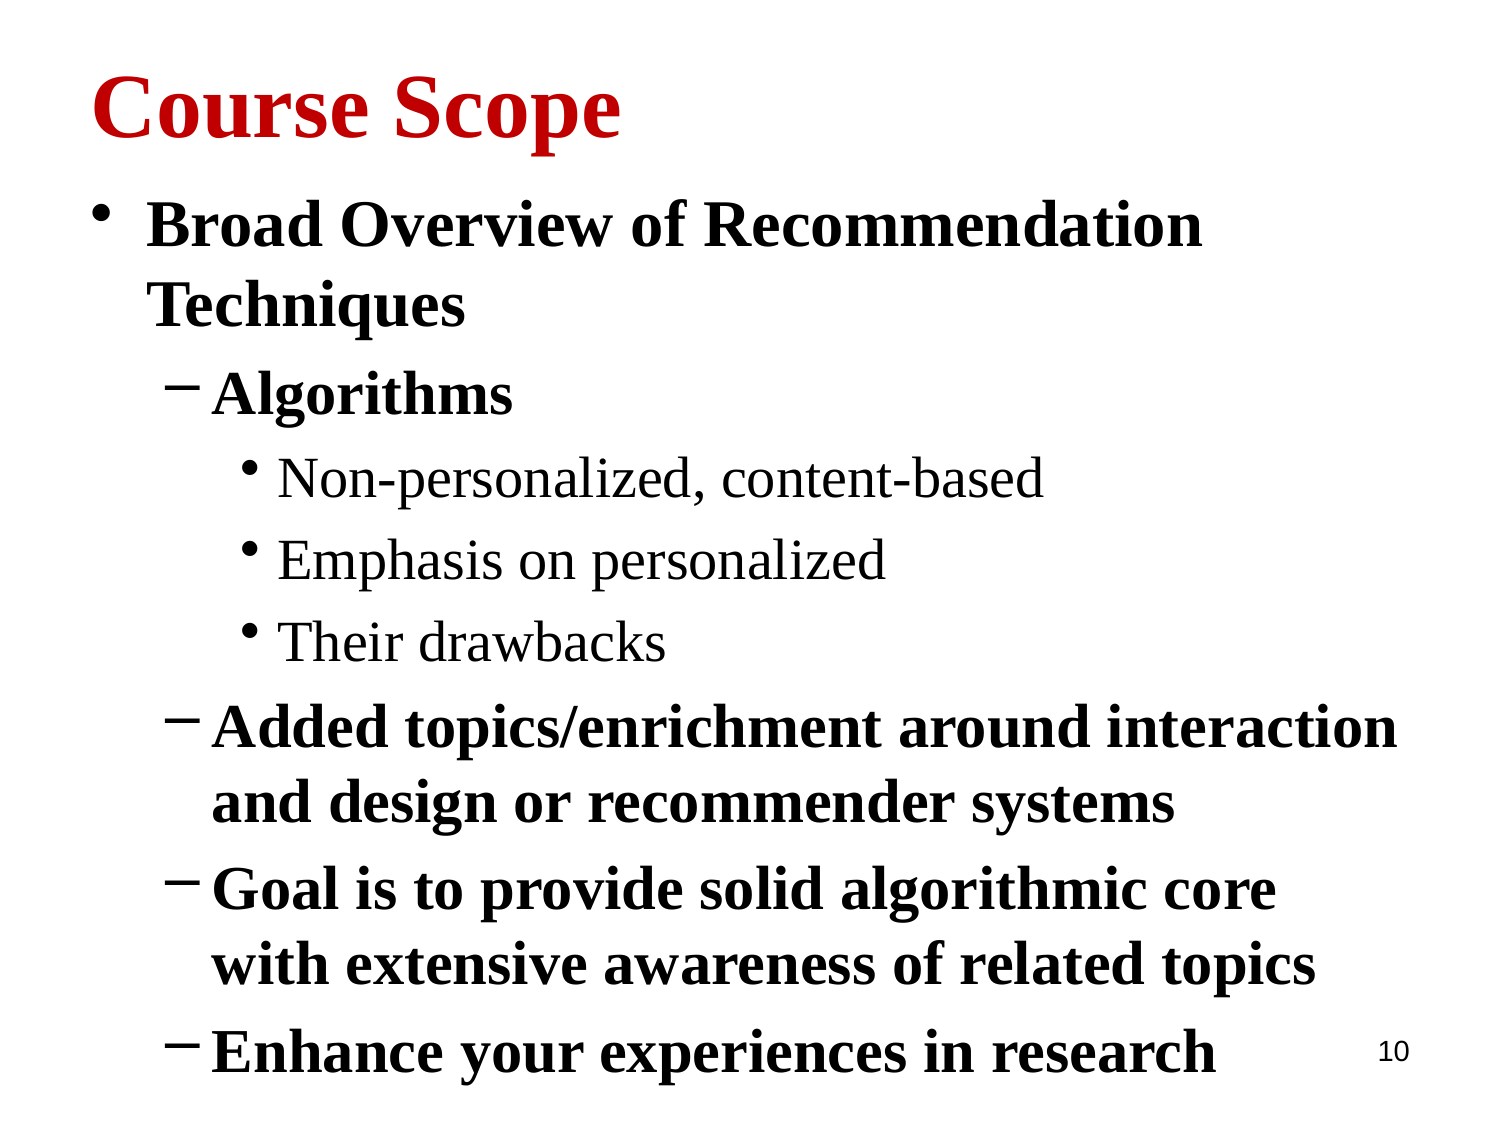

# Course Scope
Broad Overview of Recommendation Techniques
Algorithms
Non-personalized, content-based
Emphasis on personalized
Their drawbacks
Added topics/enrichment around interaction and design or recommender systems
Goal is to provide solid algorithmic core with extensive awareness of related topics
Enhance your experiences in research
10